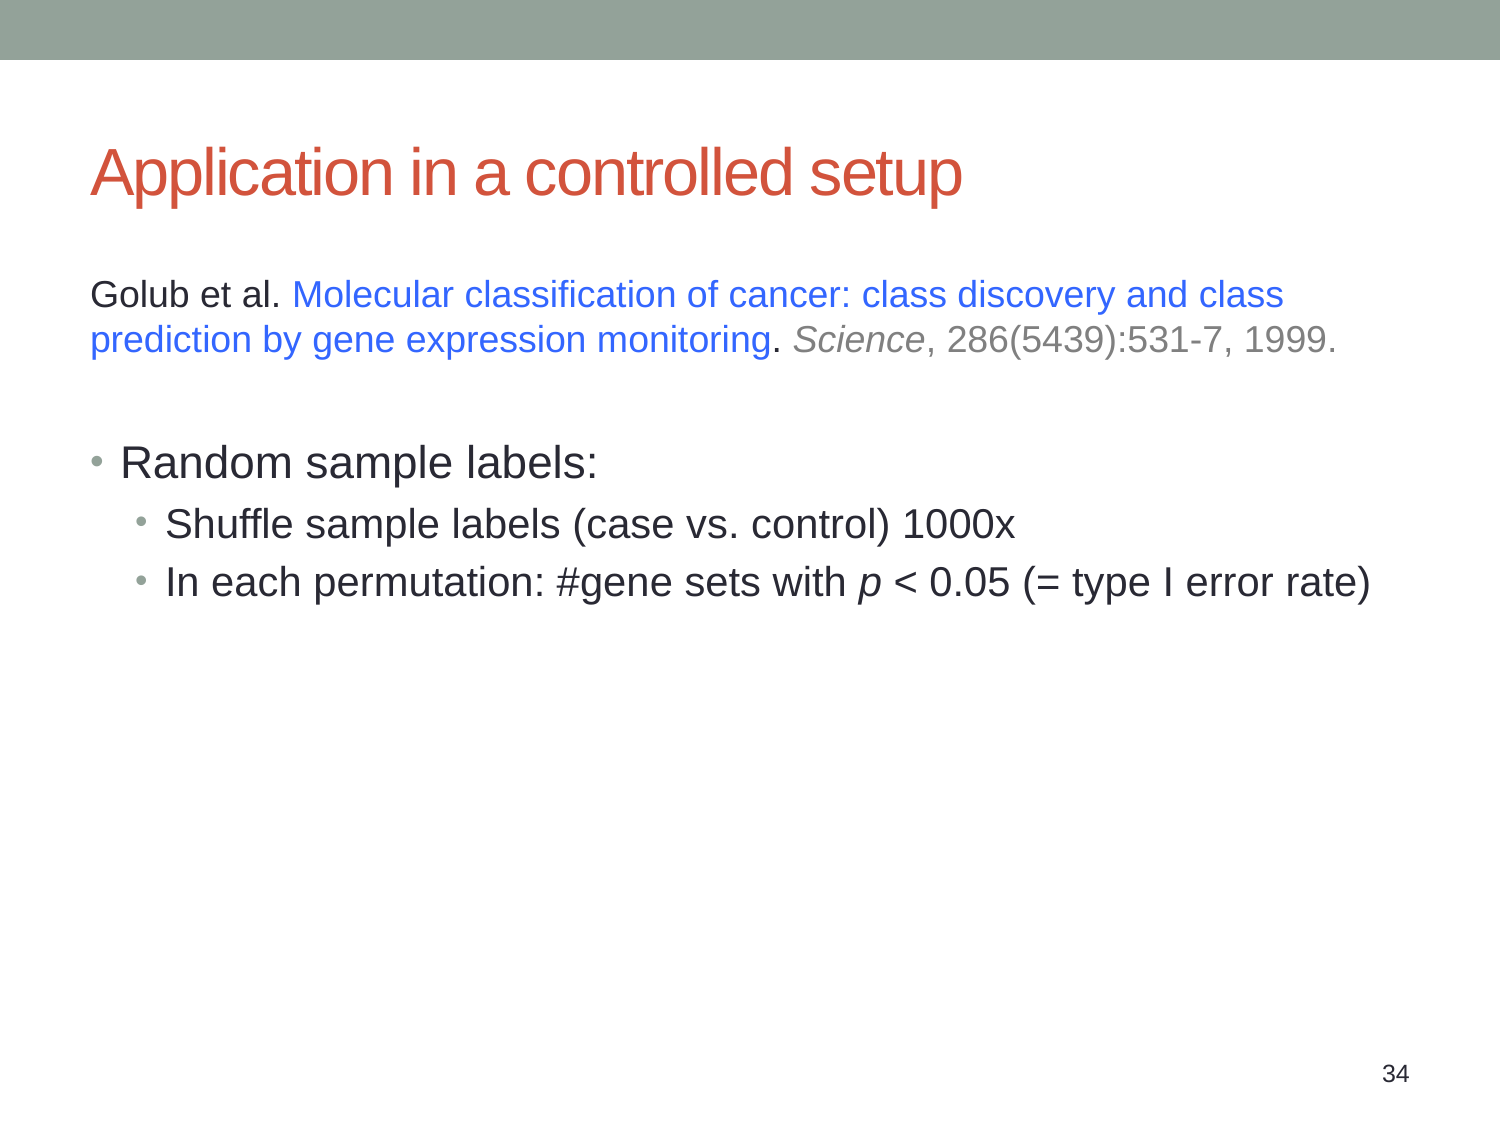

# Application in a controlled setup
Golub et al. Molecular classification of cancer: class discovery and class prediction by gene expression monitoring. Science, 286(5439):531-7, 1999.

Random sample labels:
Shuffle sample labels (case vs. control) 1000x
In each permutation: #gene sets with p < 0.05 (= type I error rate)

34